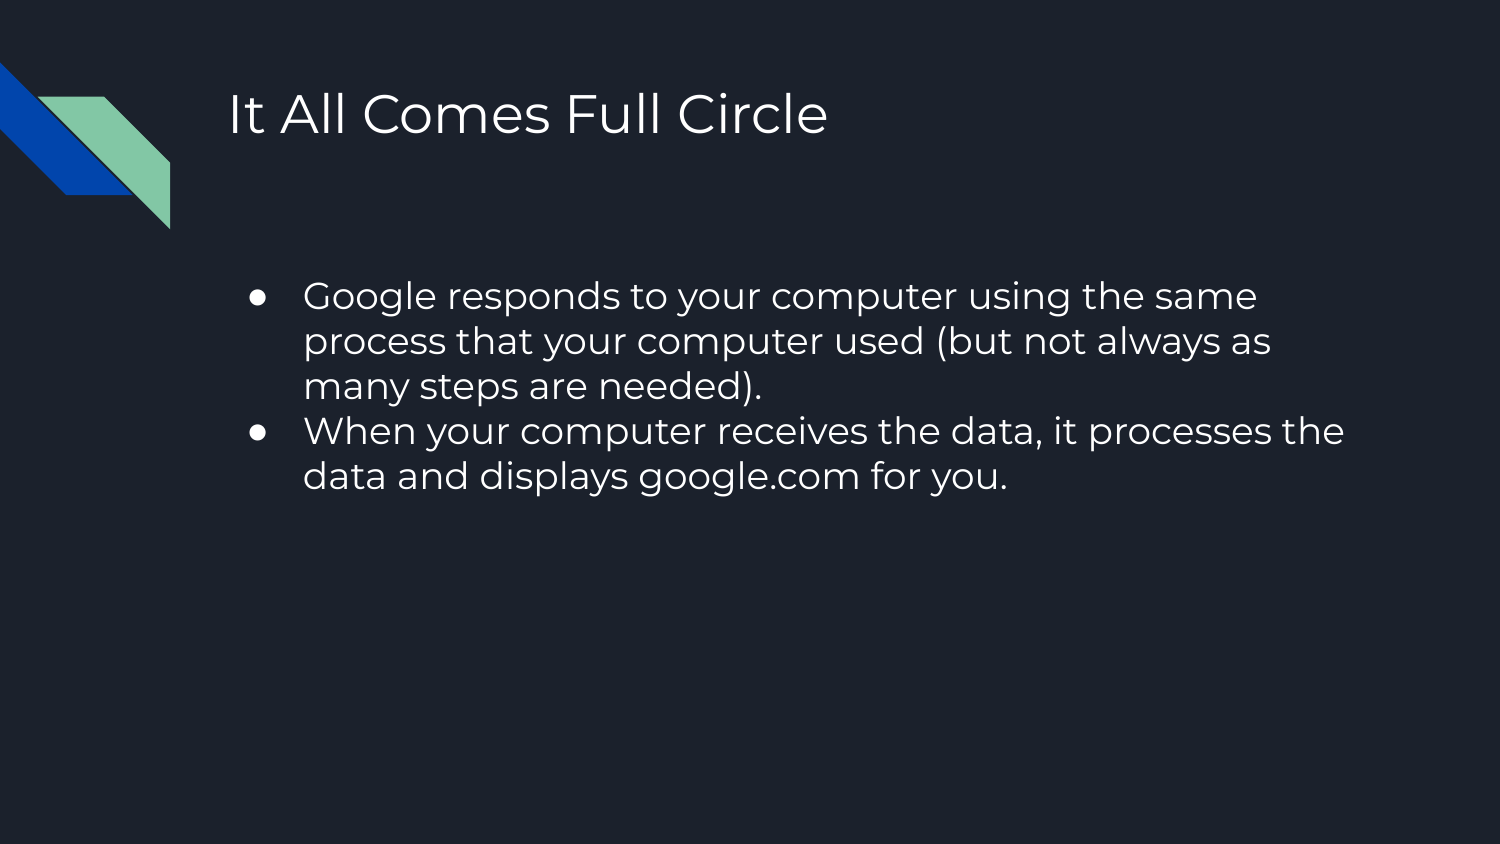

# It All Comes Full Circle
Google responds to your computer using the same process that your computer used (but not always as many steps are needed).
When your computer receives the data, it processes the data and displays google.com for you.